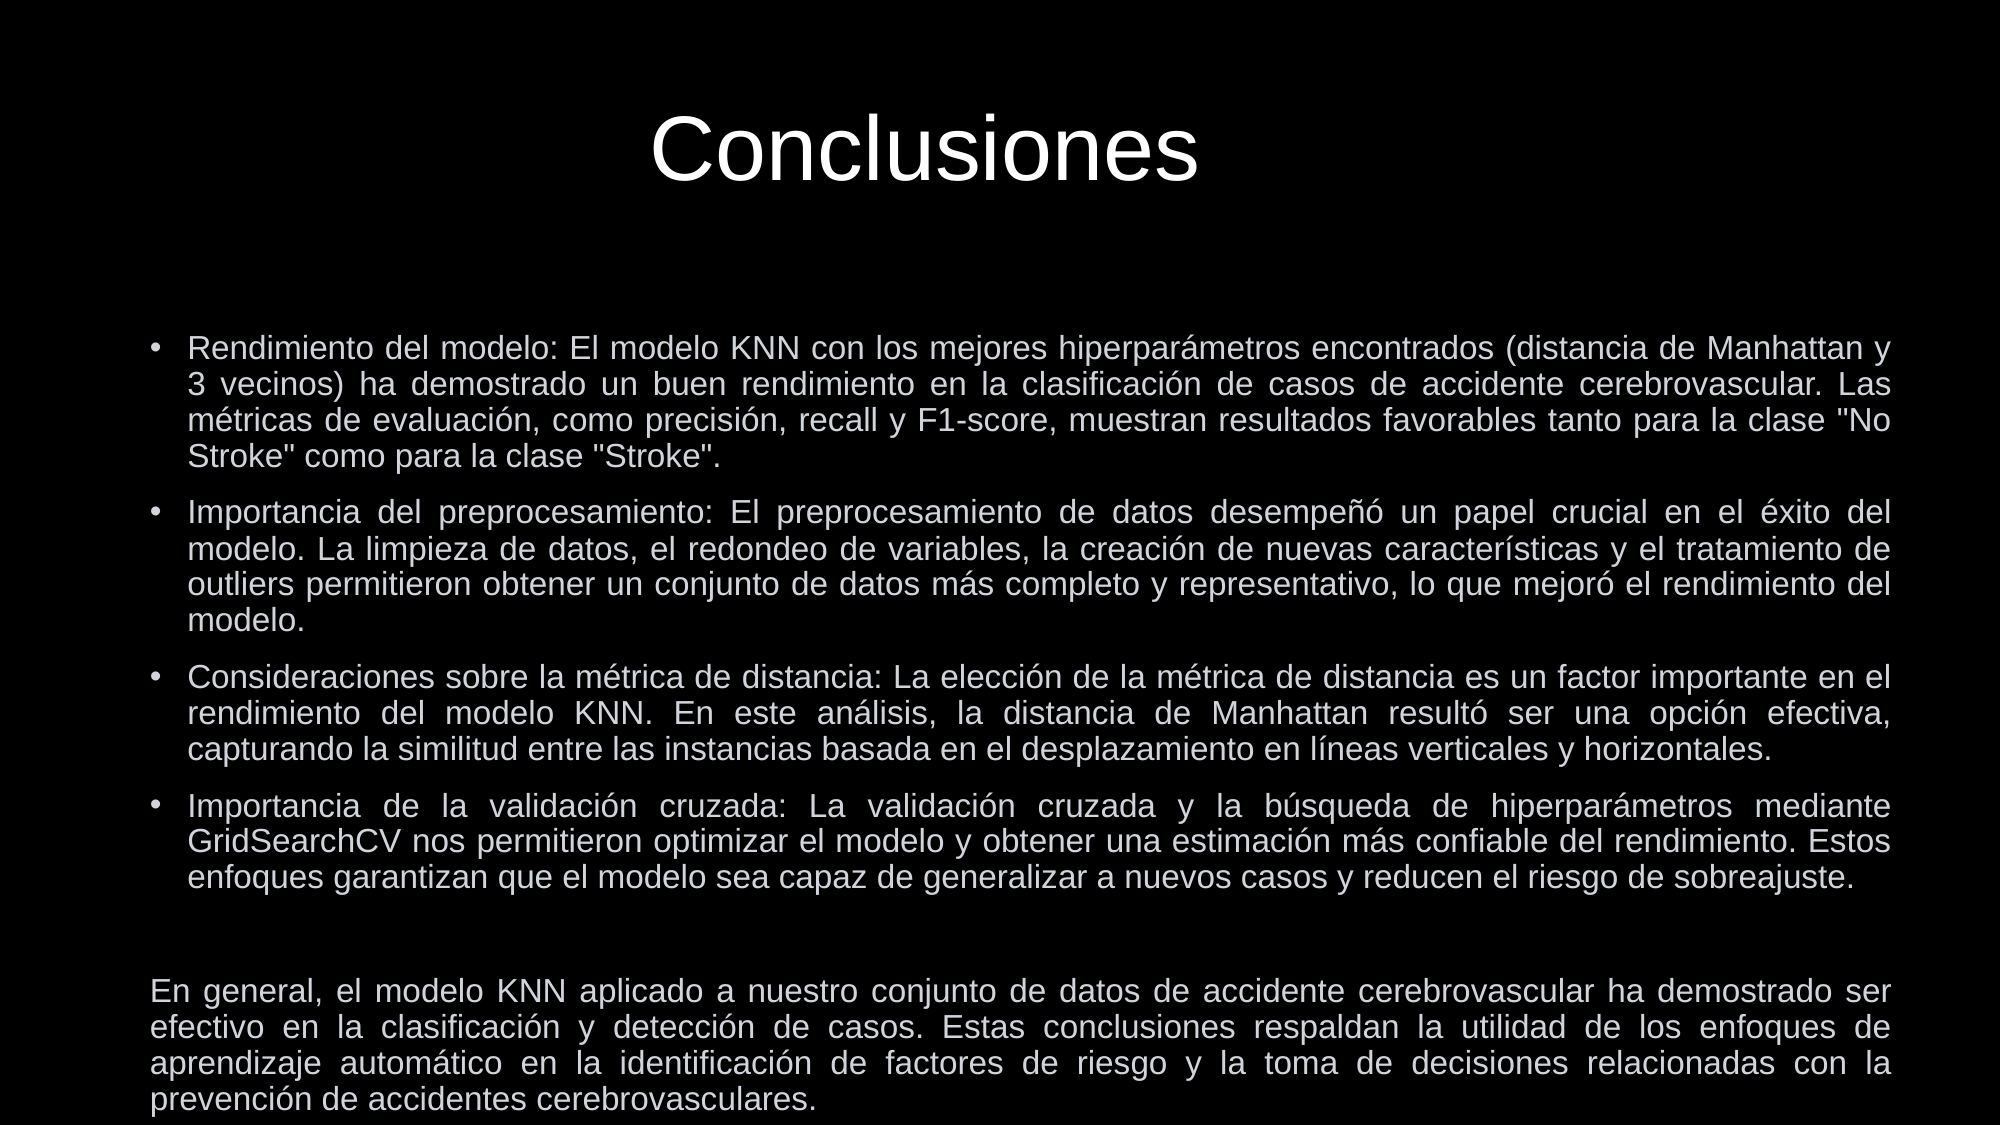

# Conclusiones
Rendimiento del modelo: El modelo KNN con los mejores hiperparámetros encontrados (distancia de Manhattan y 3 vecinos) ha demostrado un buen rendimiento en la clasificación de casos de accidente cerebrovascular. Las métricas de evaluación, como precisión, recall y F1-score, muestran resultados favorables tanto para la clase "No Stroke" como para la clase "Stroke".
Importancia del preprocesamiento: El preprocesamiento de datos desempeñó un papel crucial en el éxito del modelo. La limpieza de datos, el redondeo de variables, la creación de nuevas características y el tratamiento de outliers permitieron obtener un conjunto de datos más completo y representativo, lo que mejoró el rendimiento del modelo.
Consideraciones sobre la métrica de distancia: La elección de la métrica de distancia es un factor importante en el rendimiento del modelo KNN. En este análisis, la distancia de Manhattan resultó ser una opción efectiva, capturando la similitud entre las instancias basada en el desplazamiento en líneas verticales y horizontales.
Importancia de la validación cruzada: La validación cruzada y la búsqueda de hiperparámetros mediante GridSearchCV nos permitieron optimizar el modelo y obtener una estimación más confiable del rendimiento. Estos enfoques garantizan que el modelo sea capaz de generalizar a nuevos casos y reducen el riesgo de sobreajuste.

En general, el modelo KNN aplicado a nuestro conjunto de datos de accidente cerebrovascular ha demostrado ser efectivo en la clasificación y detección de casos. Estas conclusiones respaldan la utilidad de los enfoques de aprendizaje automático en la identificación de factores de riesgo y la toma de decisiones relacionadas con la prevención de accidentes cerebrovasculares.